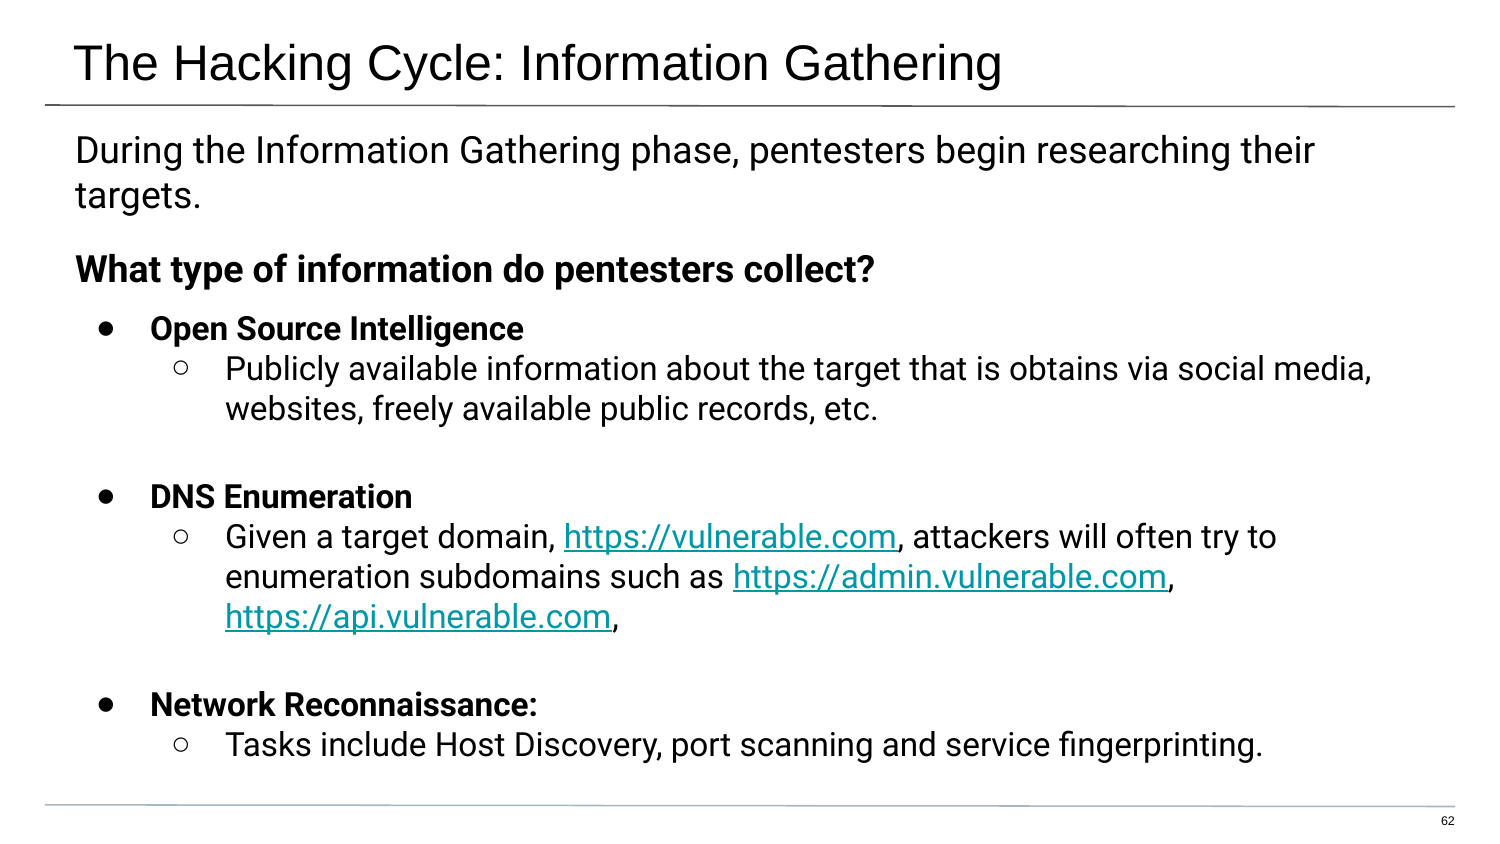

# The Hacking Cycle: Information Gathering
During the Information Gathering phase, pentesters begin researching their targets.
What type of information do pentesters collect?
Open Source Intelligence
Publicly available information about the target that is obtains via social media, websites, freely available public records, etc.

DNS Enumeration
Given a target domain, https://vulnerable.com, attackers will often try to enumeration subdomains such as https://admin.vulnerable.com, https://api.vulnerable.com,

Network Reconnaissance:
Tasks include Host Discovery, port scanning and service fingerprinting.

62